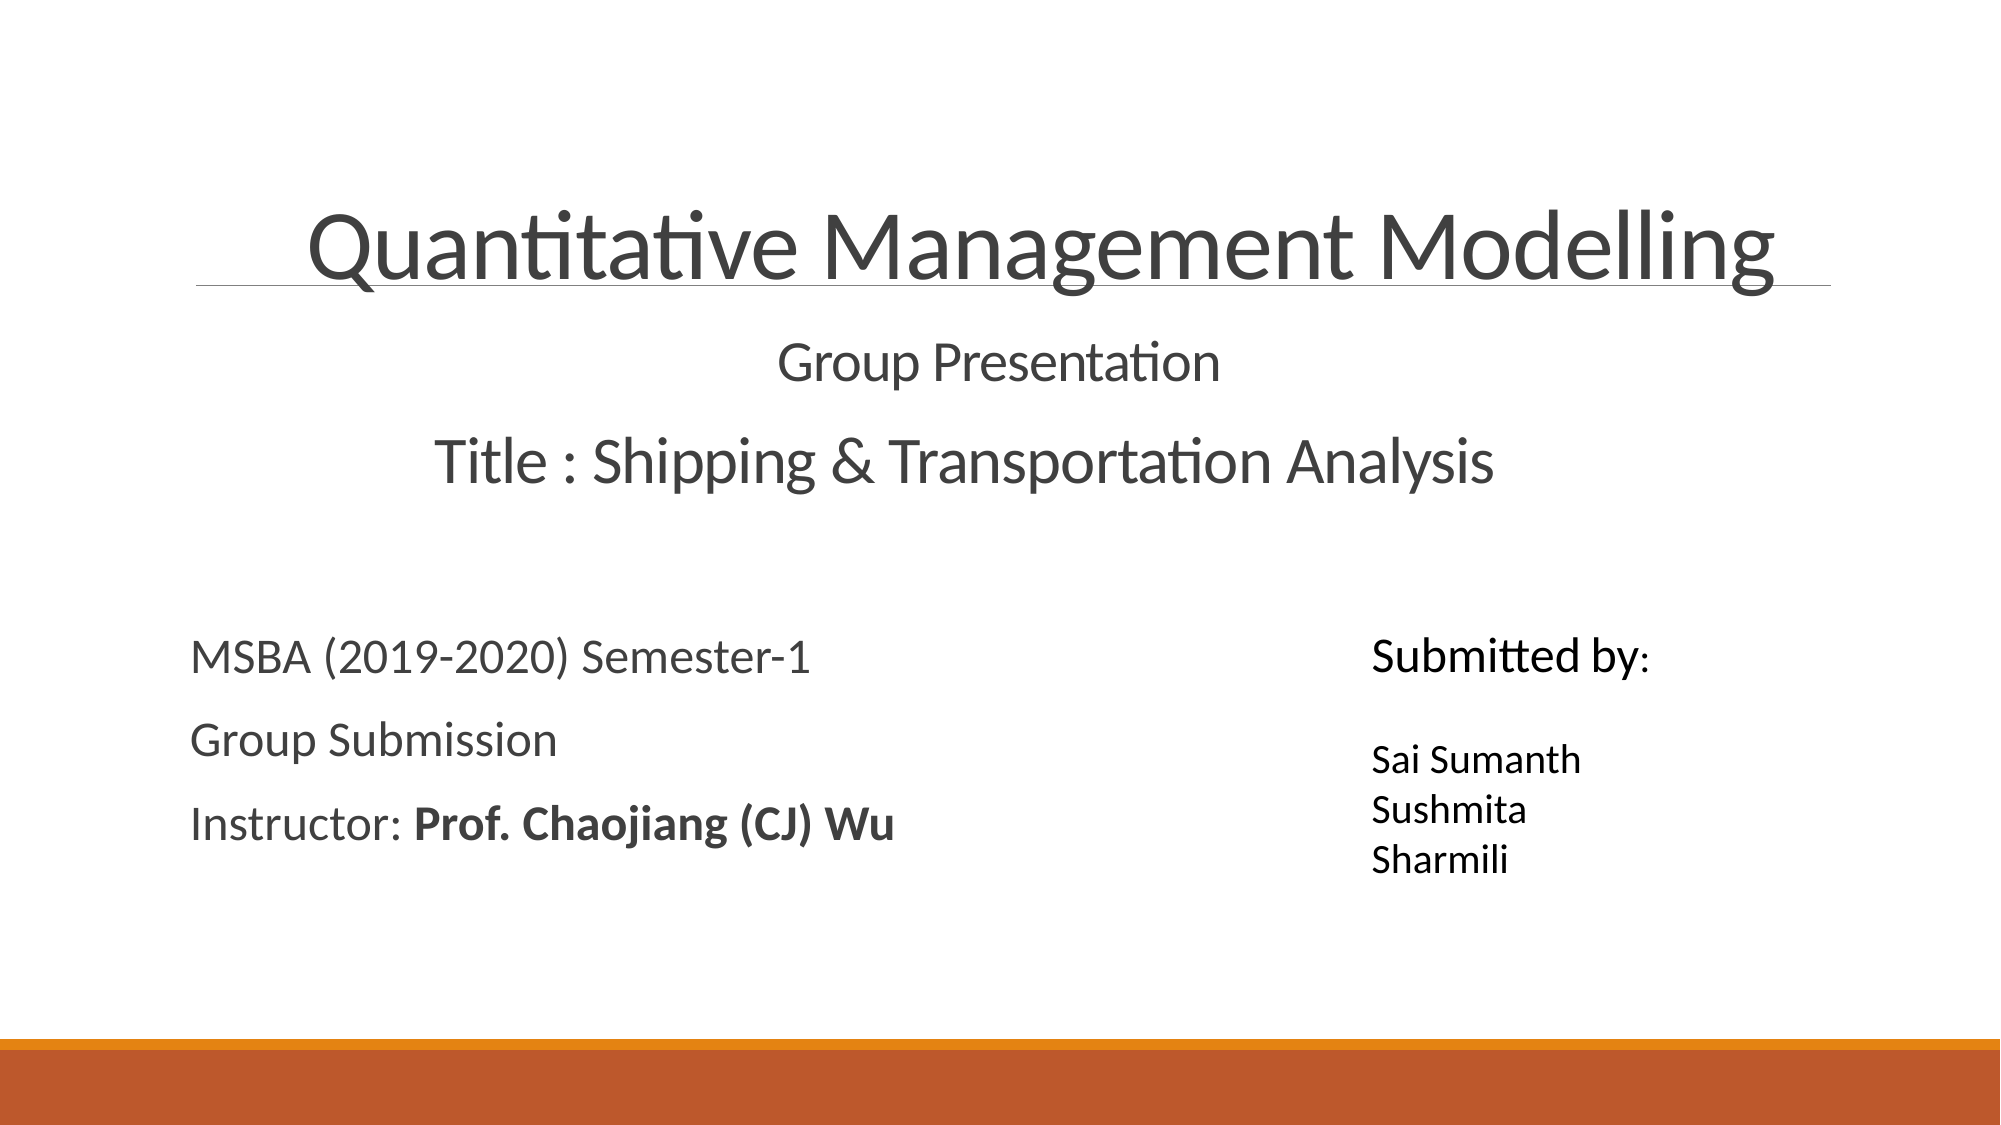

# Quantitative Management Modelling Group Presentation Title : Shipping & Transportation Analysis

MSBA (2019-2020) Semester-1
Group Submission
Instructor: Prof. Chaojiang (CJ) Wu

Submitted by:

Sai Sumanth
Sushmita
Sharmili